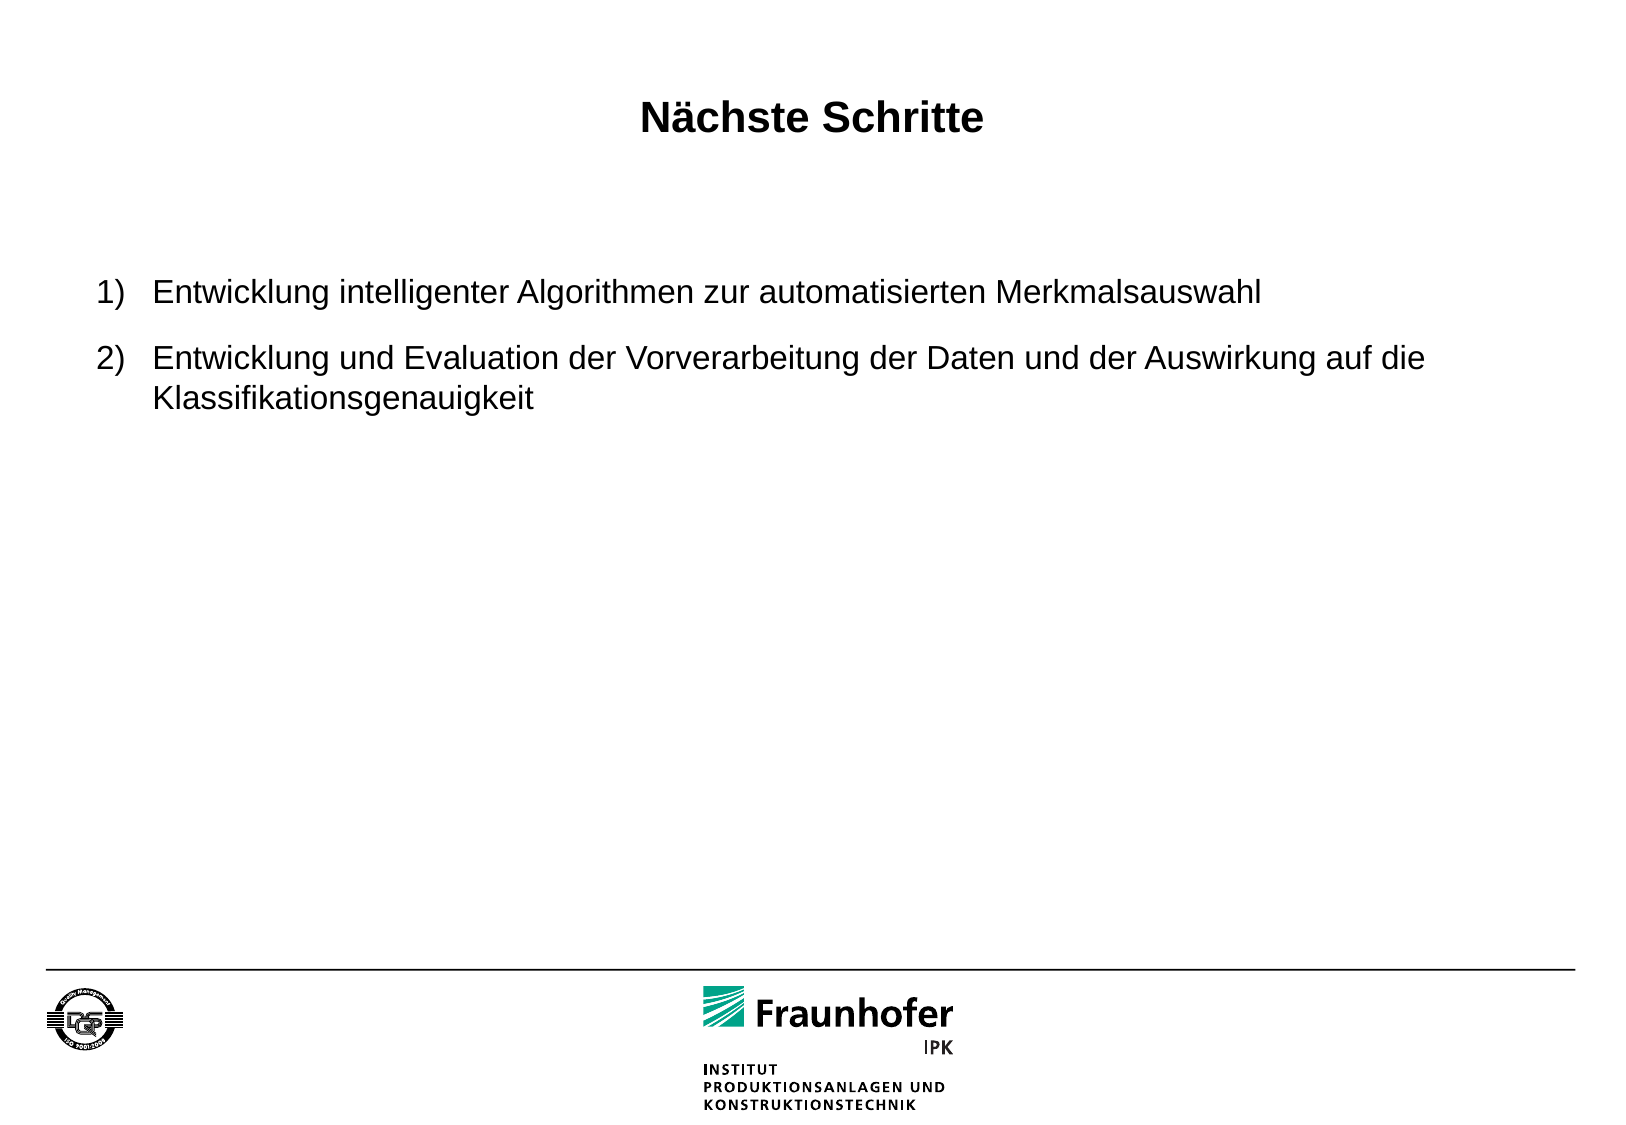

# Nächste Schritte
Entwicklung intelligenter Algorithmen zur automatisierten Merkmalsauswahl
Entwicklung und Evaluation der Vorverarbeitung der Daten und der Auswirkung auf die Klassifikationsgenauigkeit